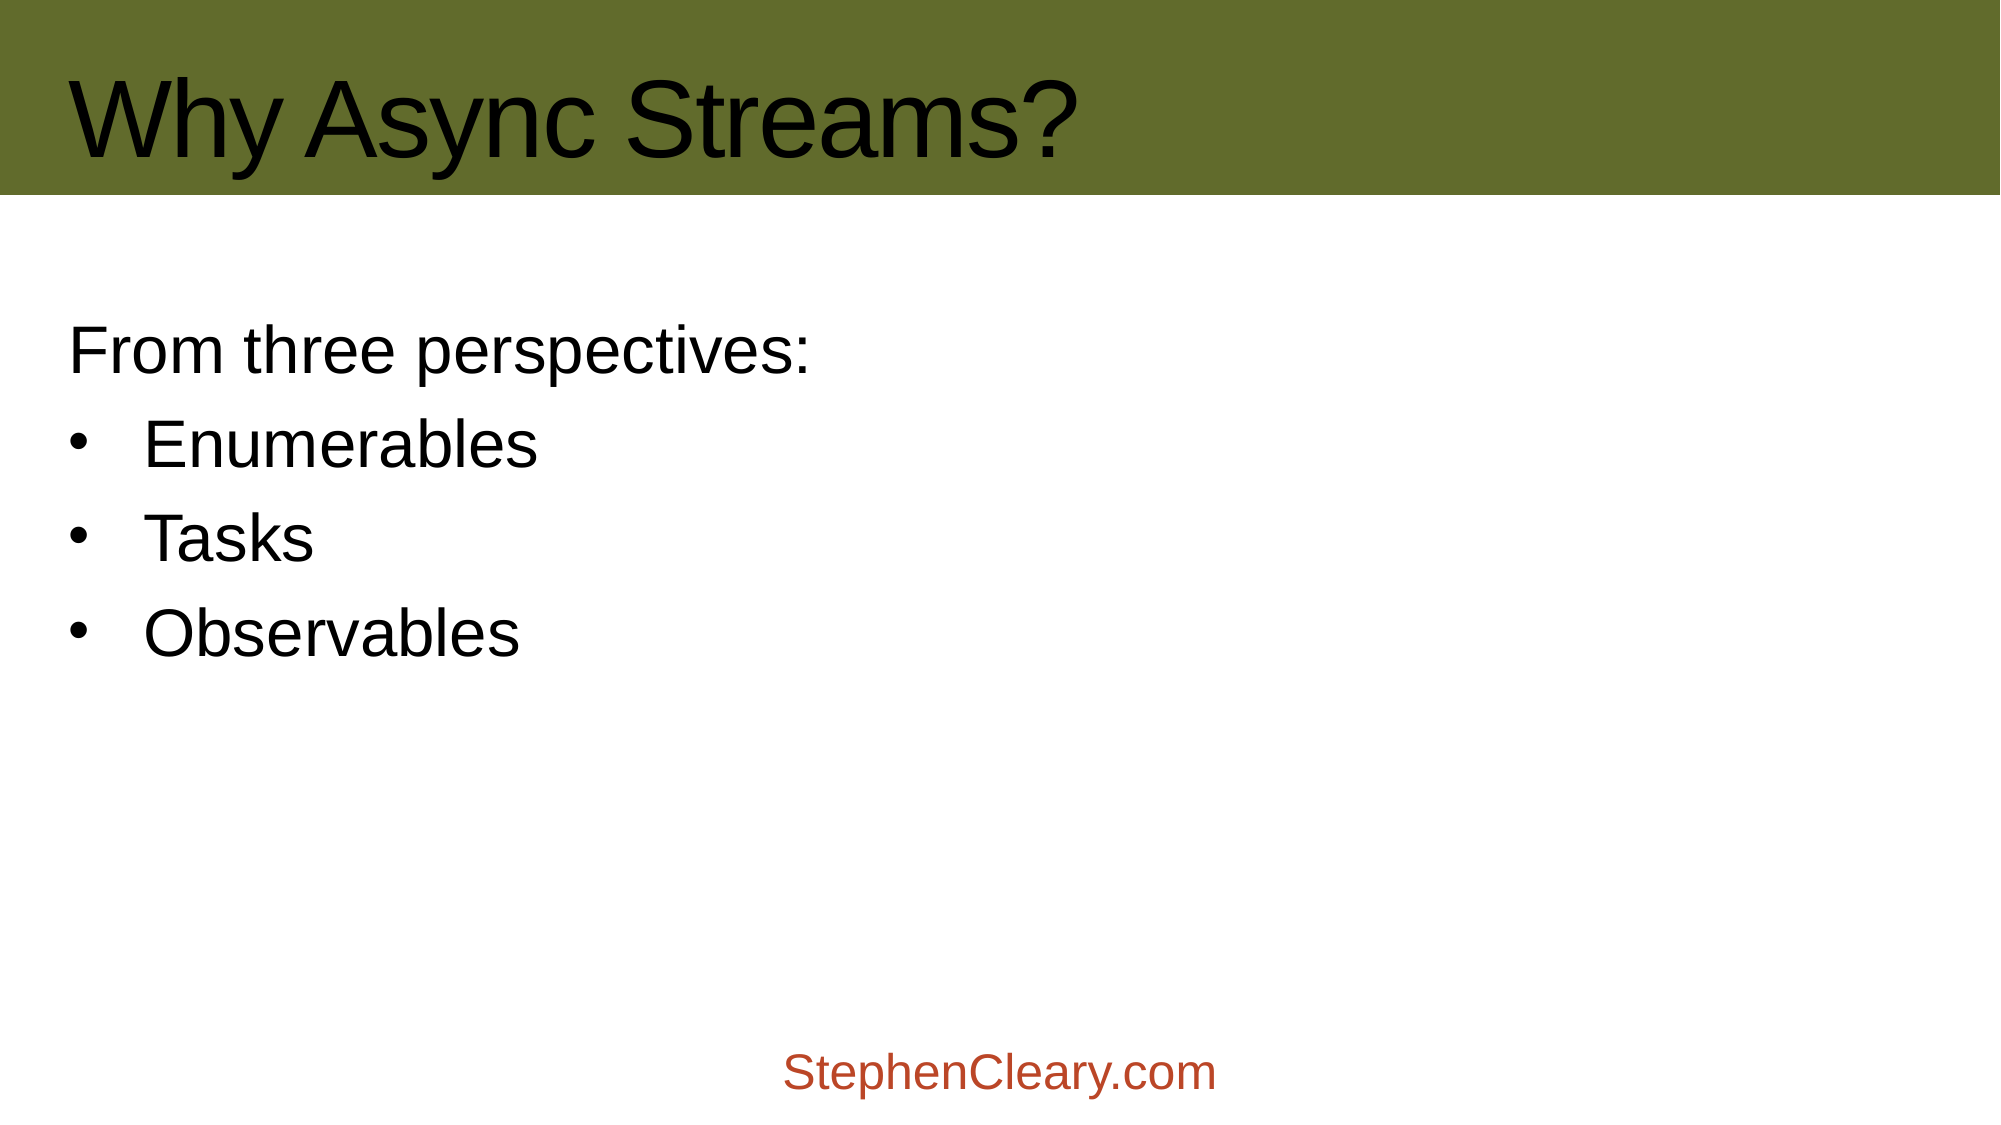

# Why Async Streams?

From three perspectives:
Enumerables
Tasks
Observables